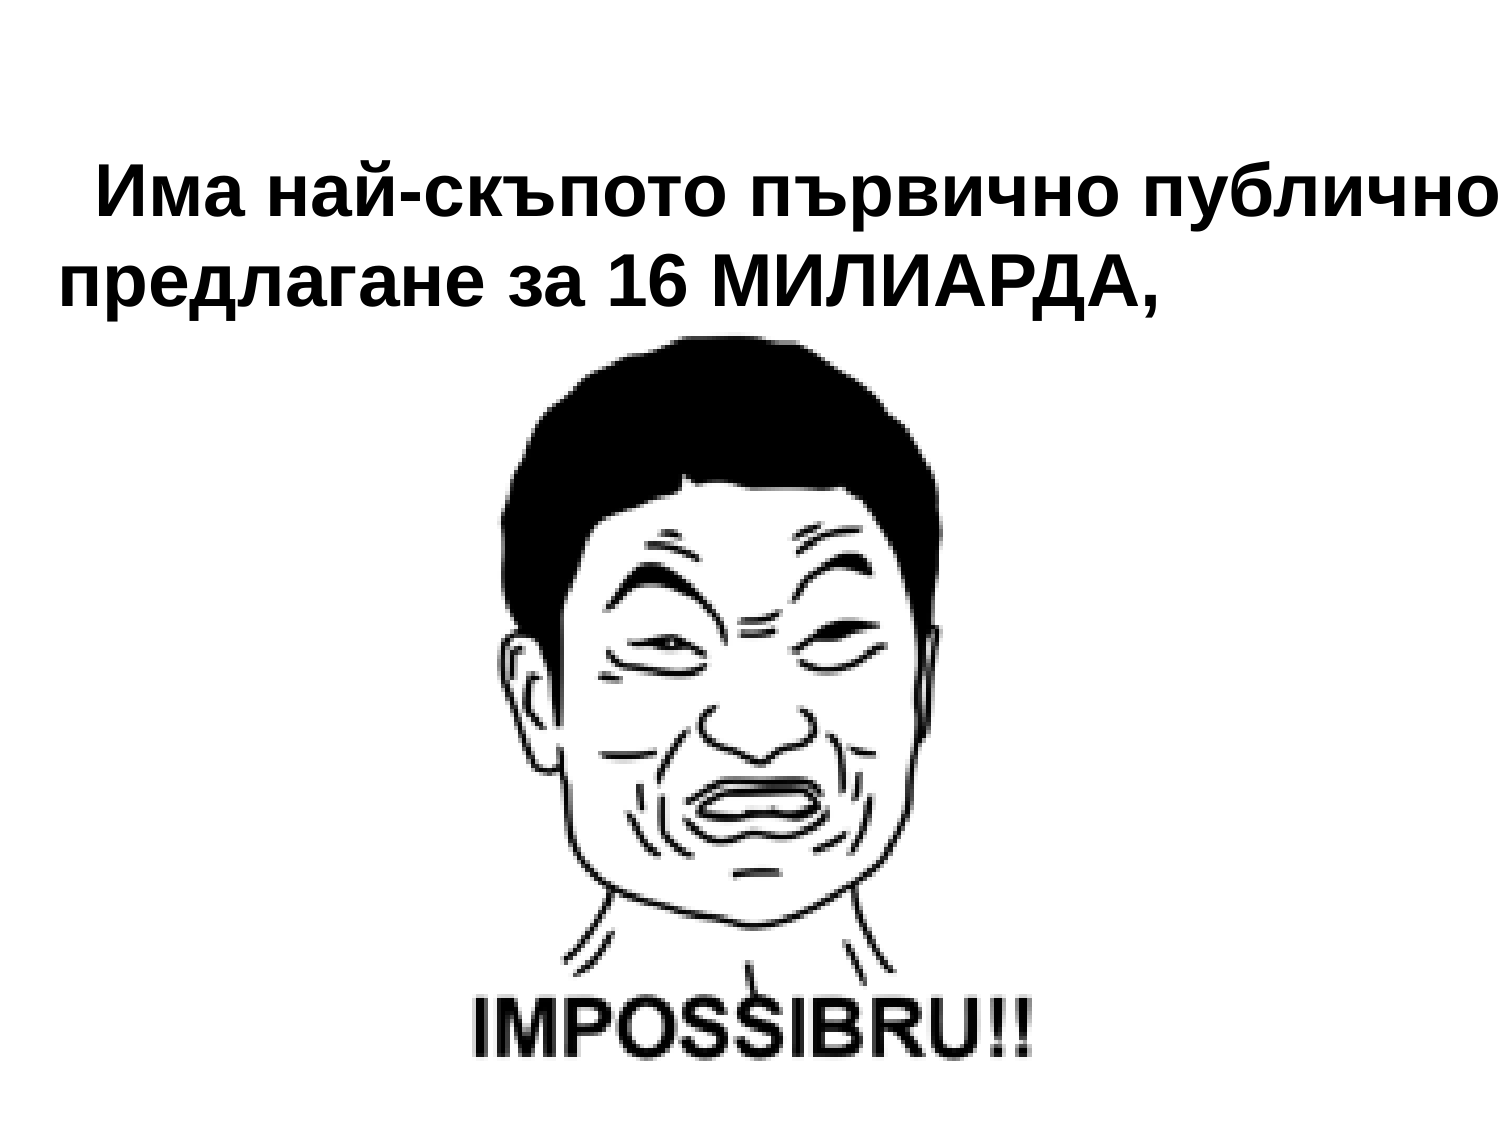

# Има най-скъпото първично публично предлагане за 16 МИЛИАРДА,